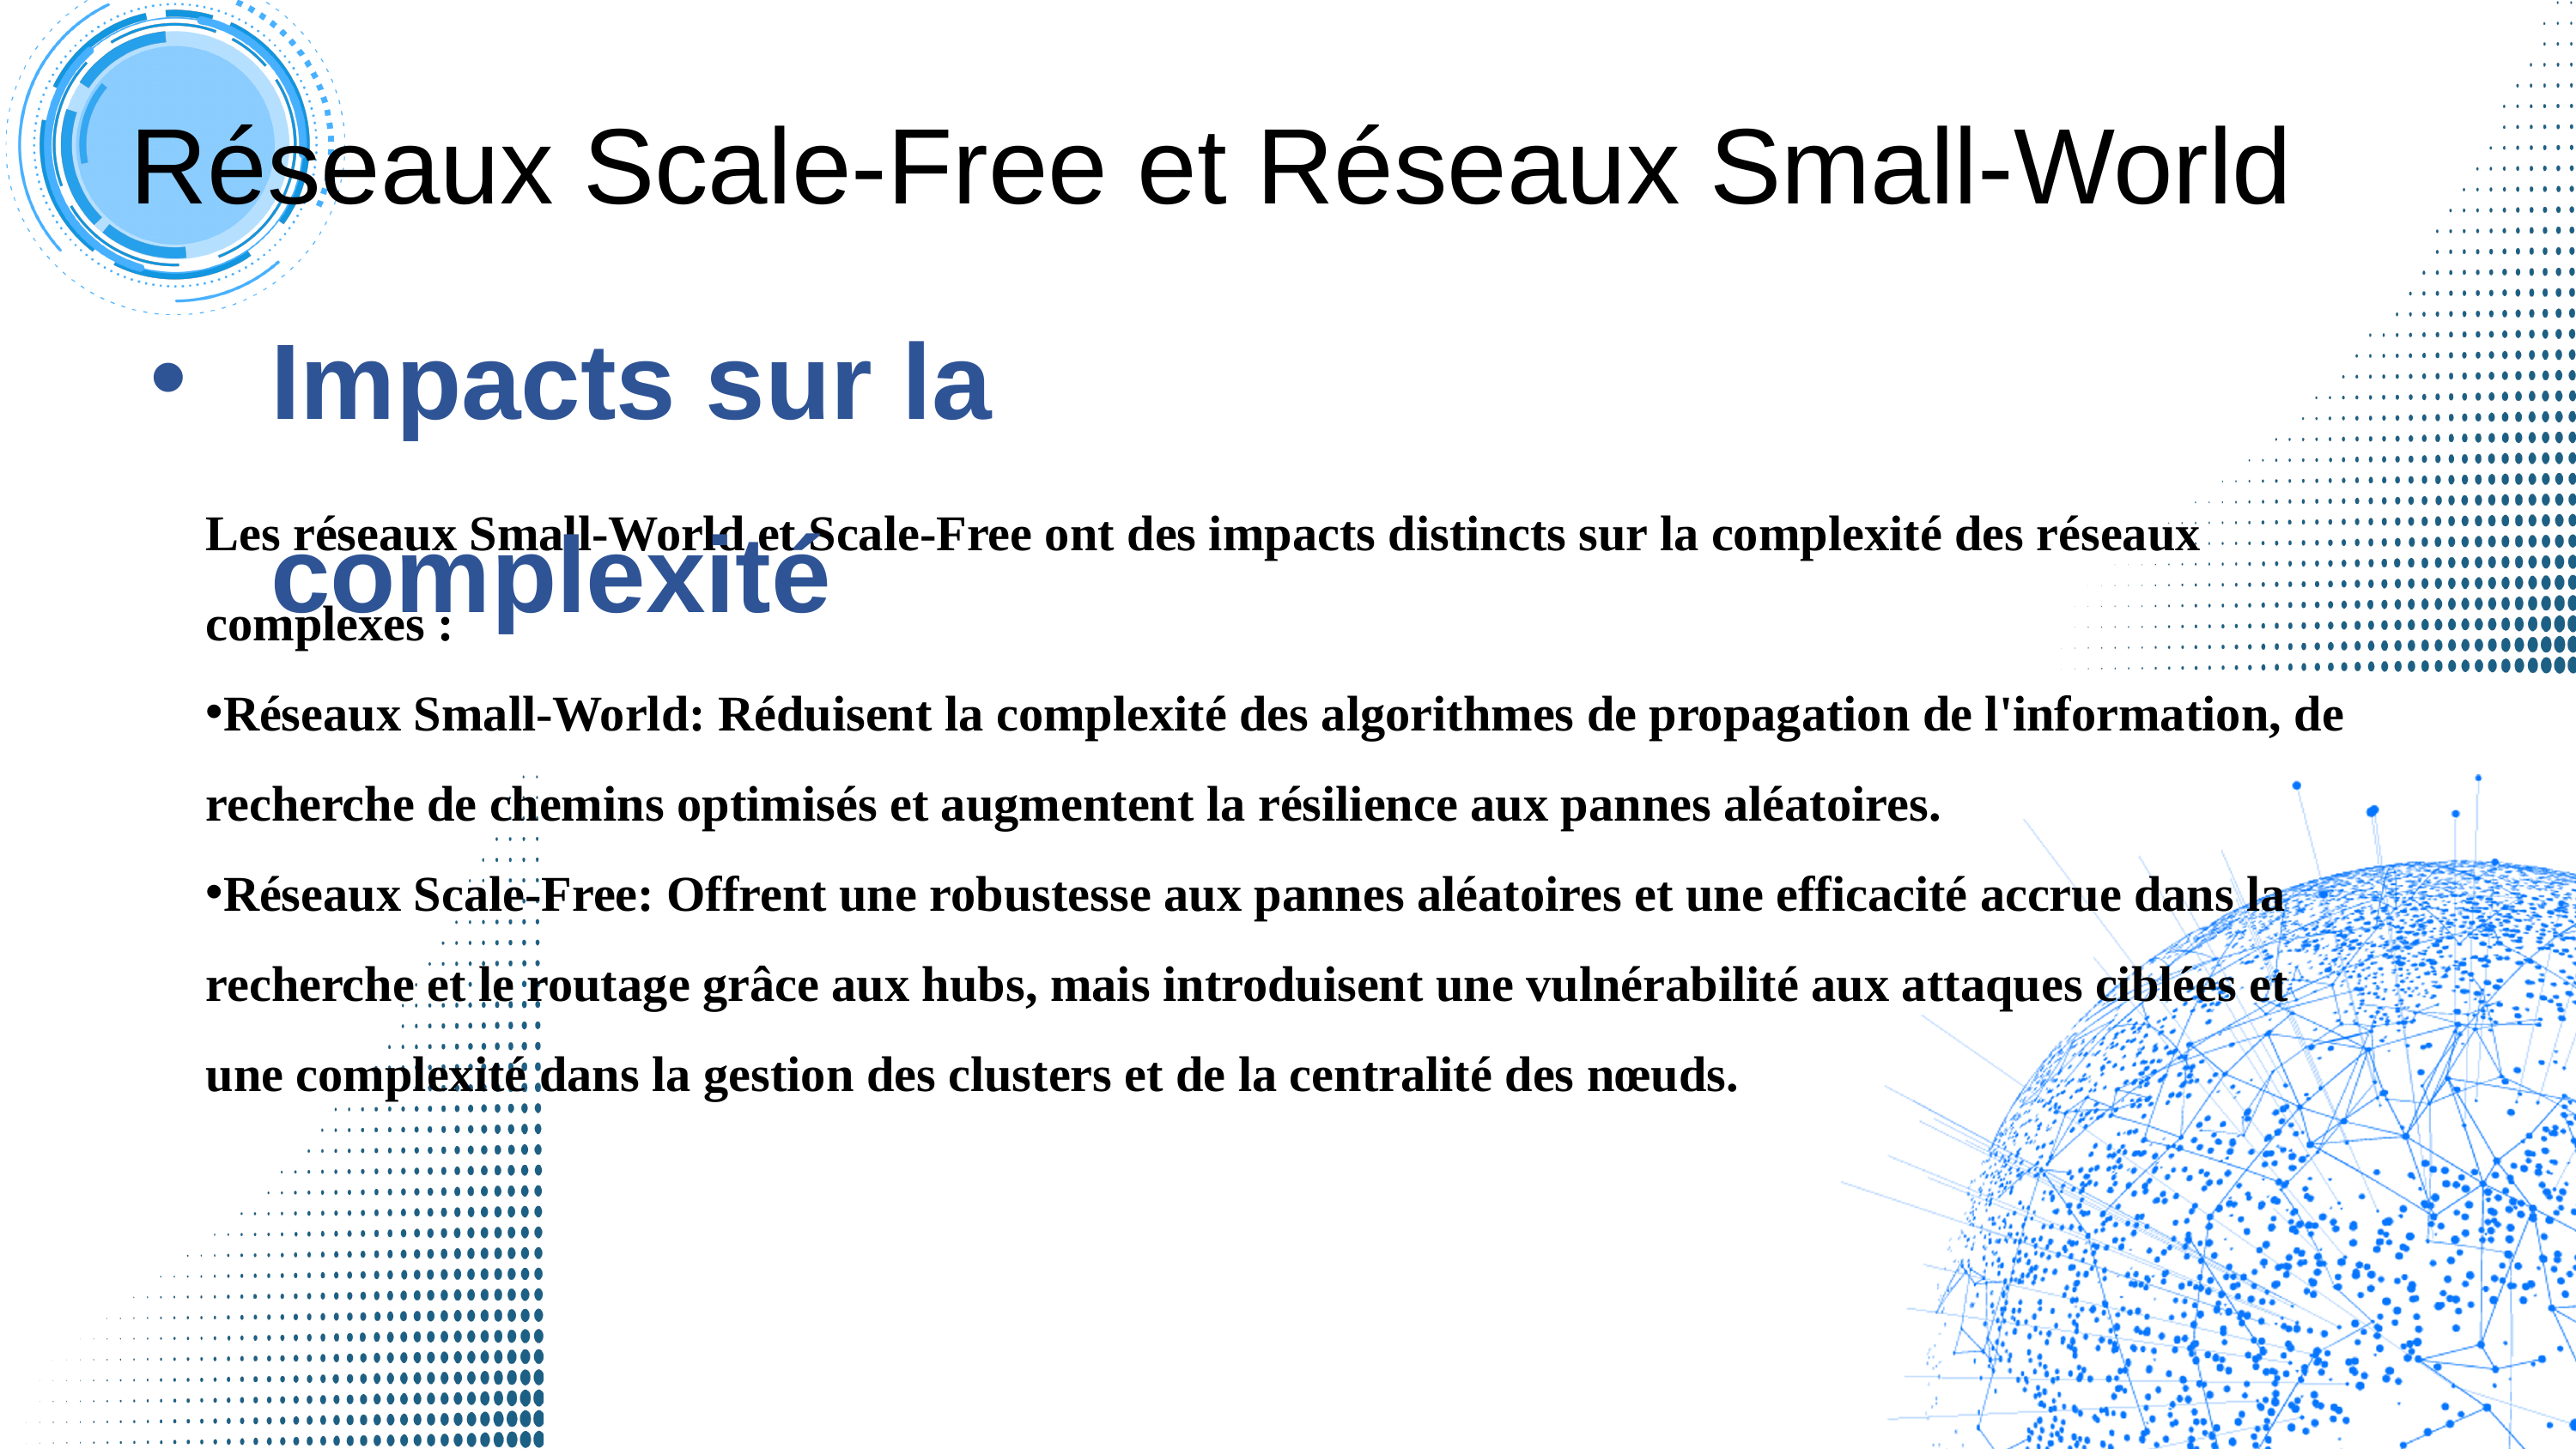

Réseaux Scale-Free et Réseaux Small-World
Impacts sur la complexité
Les réseaux Small-World et Scale-Free ont des impacts distincts sur la complexité des réseaux complexes :
Réseaux Small-World: Réduisent la complexité des algorithmes de propagation de l'information, de recherche de chemins optimisés et augmentent la résilience aux pannes aléatoires.
Réseaux Scale-Free: Offrent une robustesse aux pannes aléatoires et une efficacité accrue dans la recherche et le routage grâce aux hubs, mais introduisent une vulnérabilité aux attaques ciblées et une complexité dans la gestion des clusters et de la centralité des nœuds.